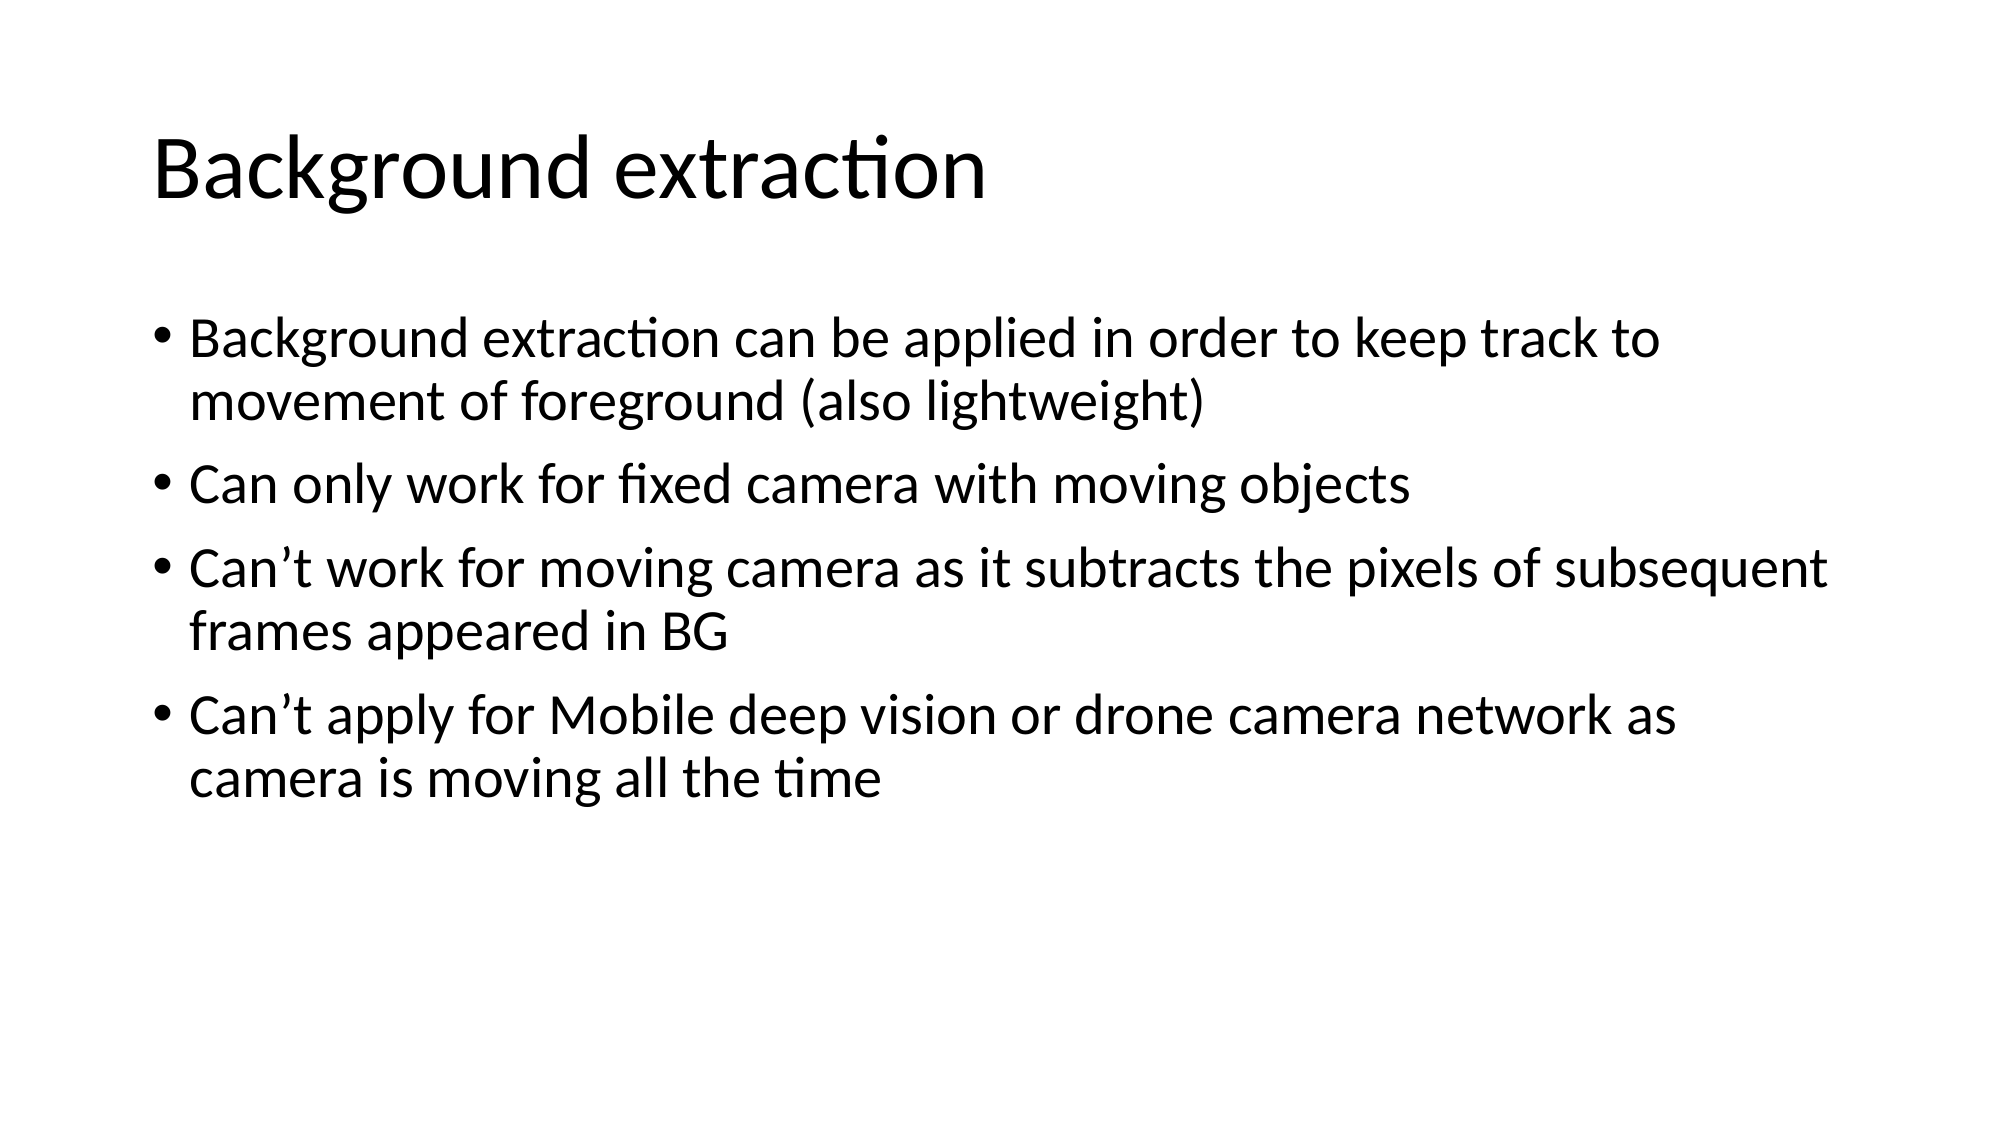

# Background extraction
Background extraction can be applied in order to keep track to movement of foreground (also lightweight)
Can only work for fixed camera with moving objects
Can’t work for moving camera as it subtracts the pixels of subsequent frames appeared in BG
Can’t apply for Mobile deep vision or drone camera network as camera is moving all the time